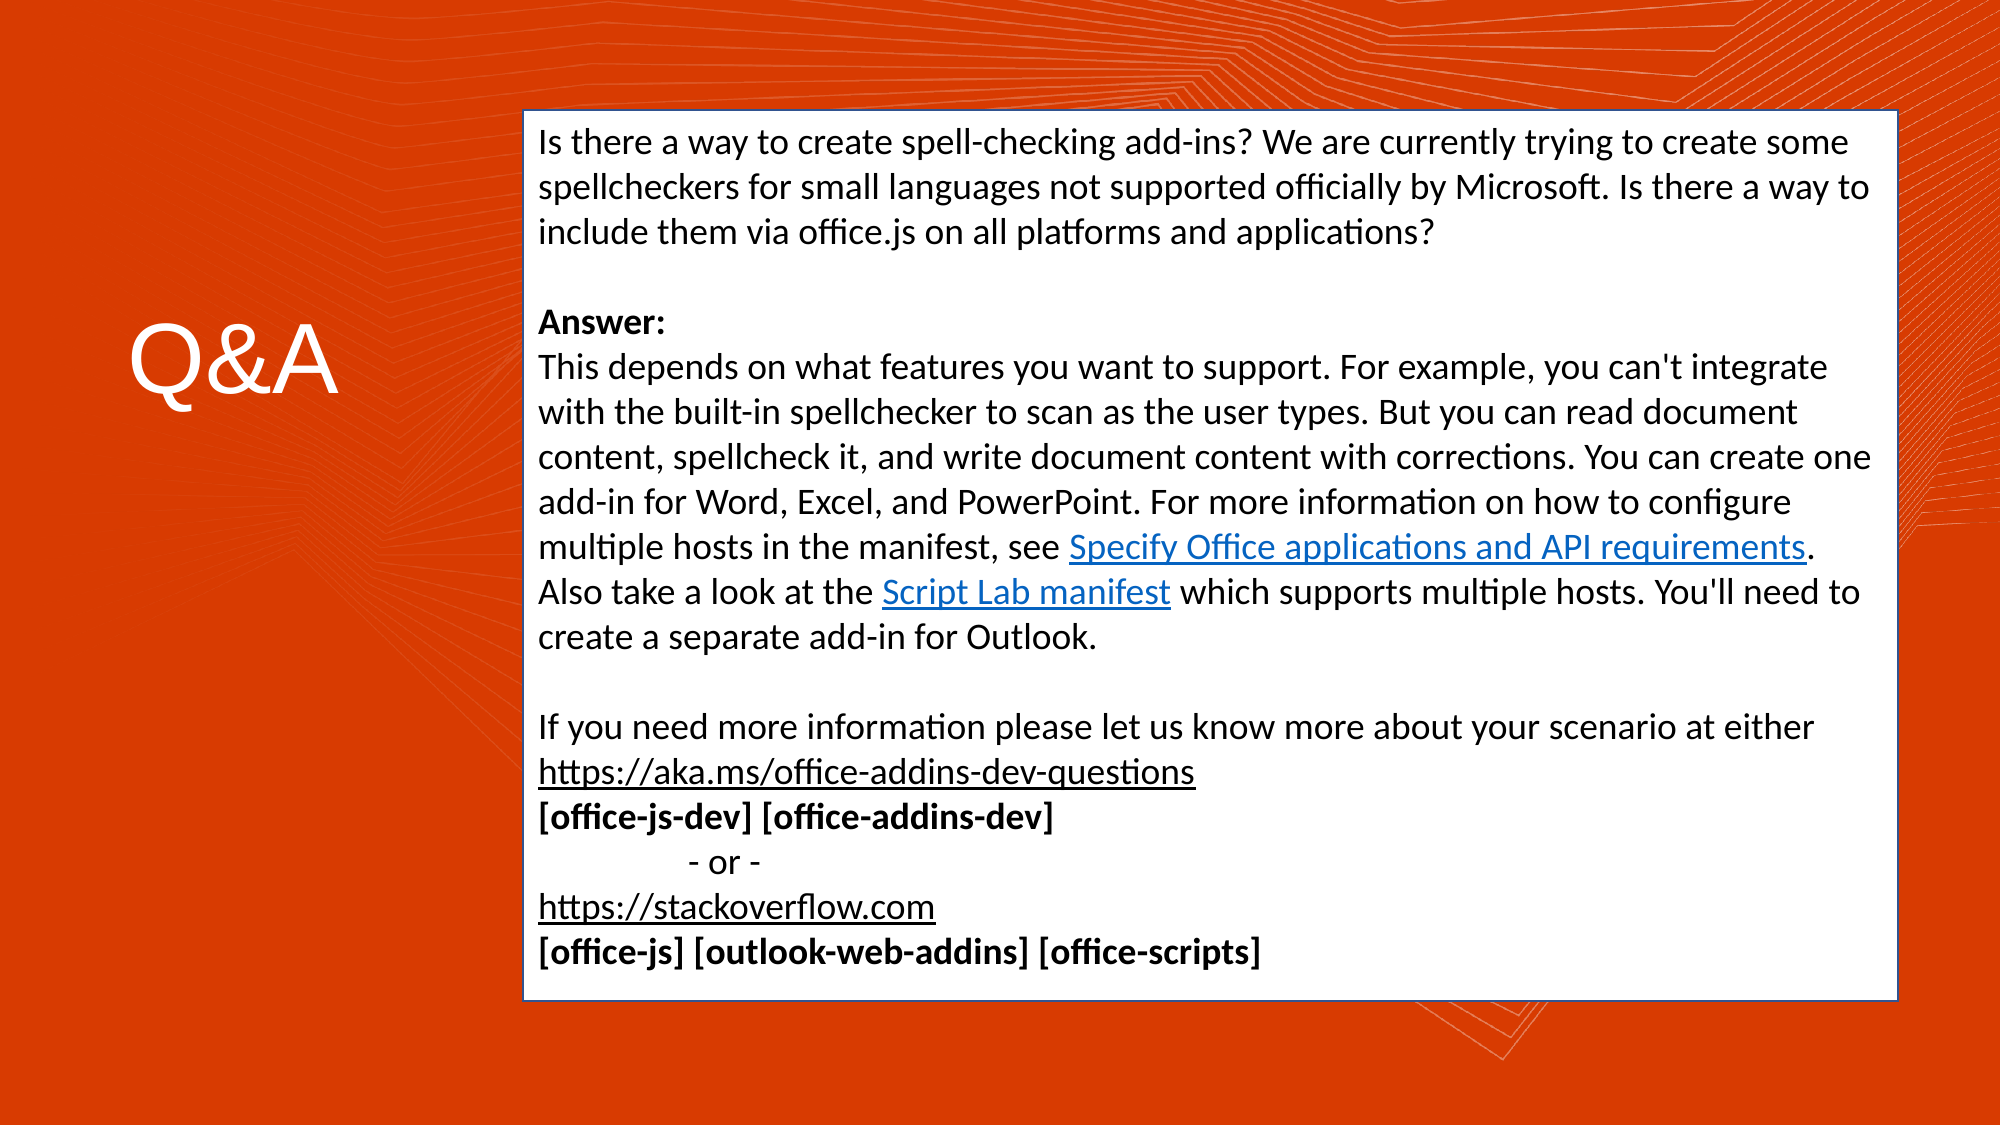

Is there a way to create spell-checking add-ins? We are currently trying to create some spellcheckers for small languages not supported officially by Microsoft. Is there a way to include them via office.js on all platforms and applications?

Answer:
This depends on what features you want to support. For example, you can't integrate with the built-in spellchecker to scan as the user types. But you can read document content, spellcheck it, and write document content with corrections. You can create one add-in for Word, Excel, and PowerPoint. For more information on how to configure multiple hosts in the manifest, see Specify Office applications and API requirements. Also take a look at the Script Lab manifest which supports multiple hosts. You'll need to create a separate add-in for Outlook.

If you need more information please let us know more about your scenario at either
https://aka.ms/office-addins-dev-questions
[office-js-dev] [office-addins-dev]
	- or -
https://stackoverflow.com
[office-js] [outlook-web-addins] [office-scripts]

Q&A